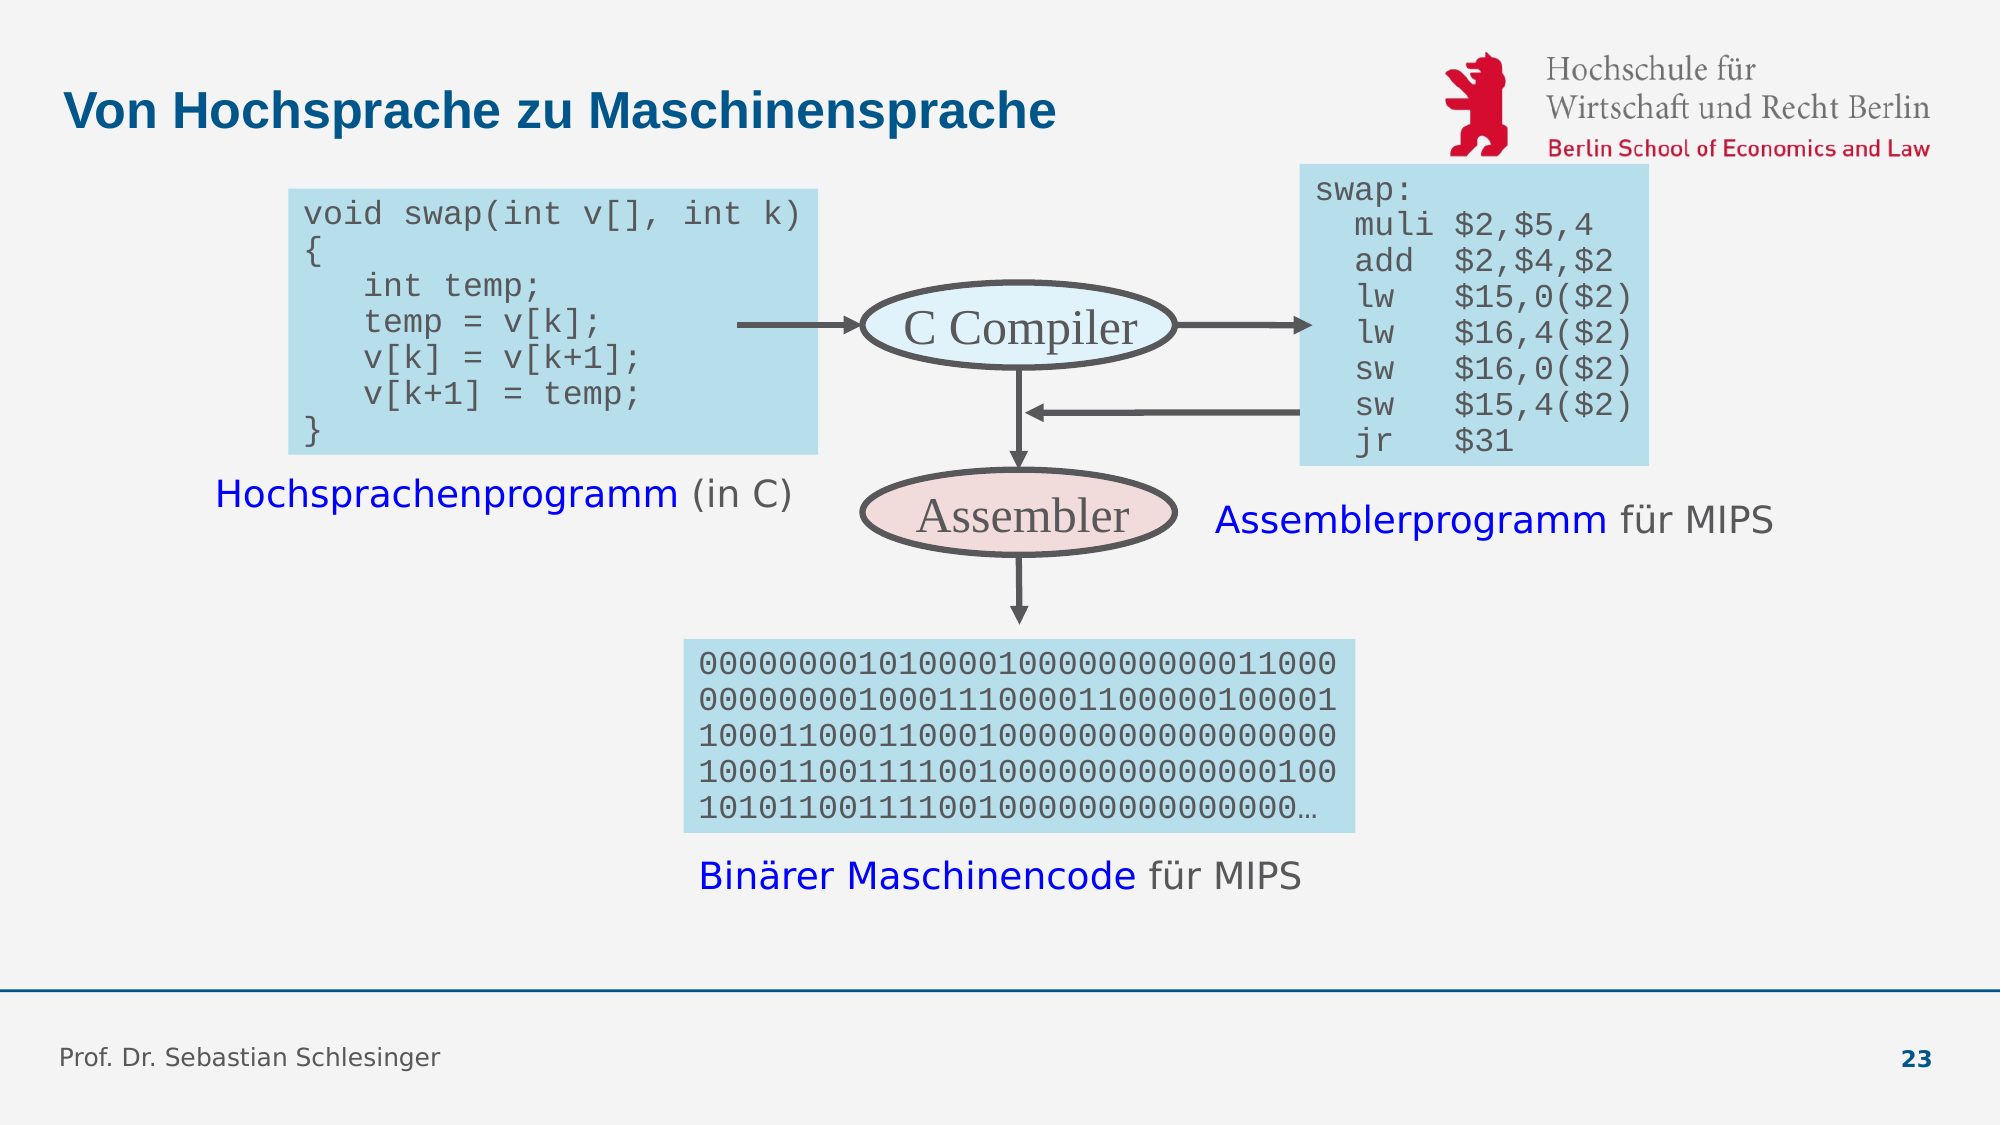

# Von Hochsprache zu Maschinensprache
swap:
  muli $2,$5,4
  add  $2,$4,$2
  lw   $15,0($2)
  lw   $16,4($2)
  sw   $16,0($2)
  sw   $15,4($2)
  jr   $31
void swap(int v[], int k)
{
   int temp;
   temp = v[k];
   v[k] = v[k+1];
   v[k+1] = temp;
}

C Compiler
Hochsprachenprogramm (in C)

Assembler
Assemblerprogramm für MIPS

00000000101000010000000000011000
00000000100011100001100000100001
10001100011000100000000000000000
10001100111100100000000000000100
101011001111001000000000000000…
Binärer Maschinencode für MIPS

Prof. Dr. Sebastian Schlesinger
23